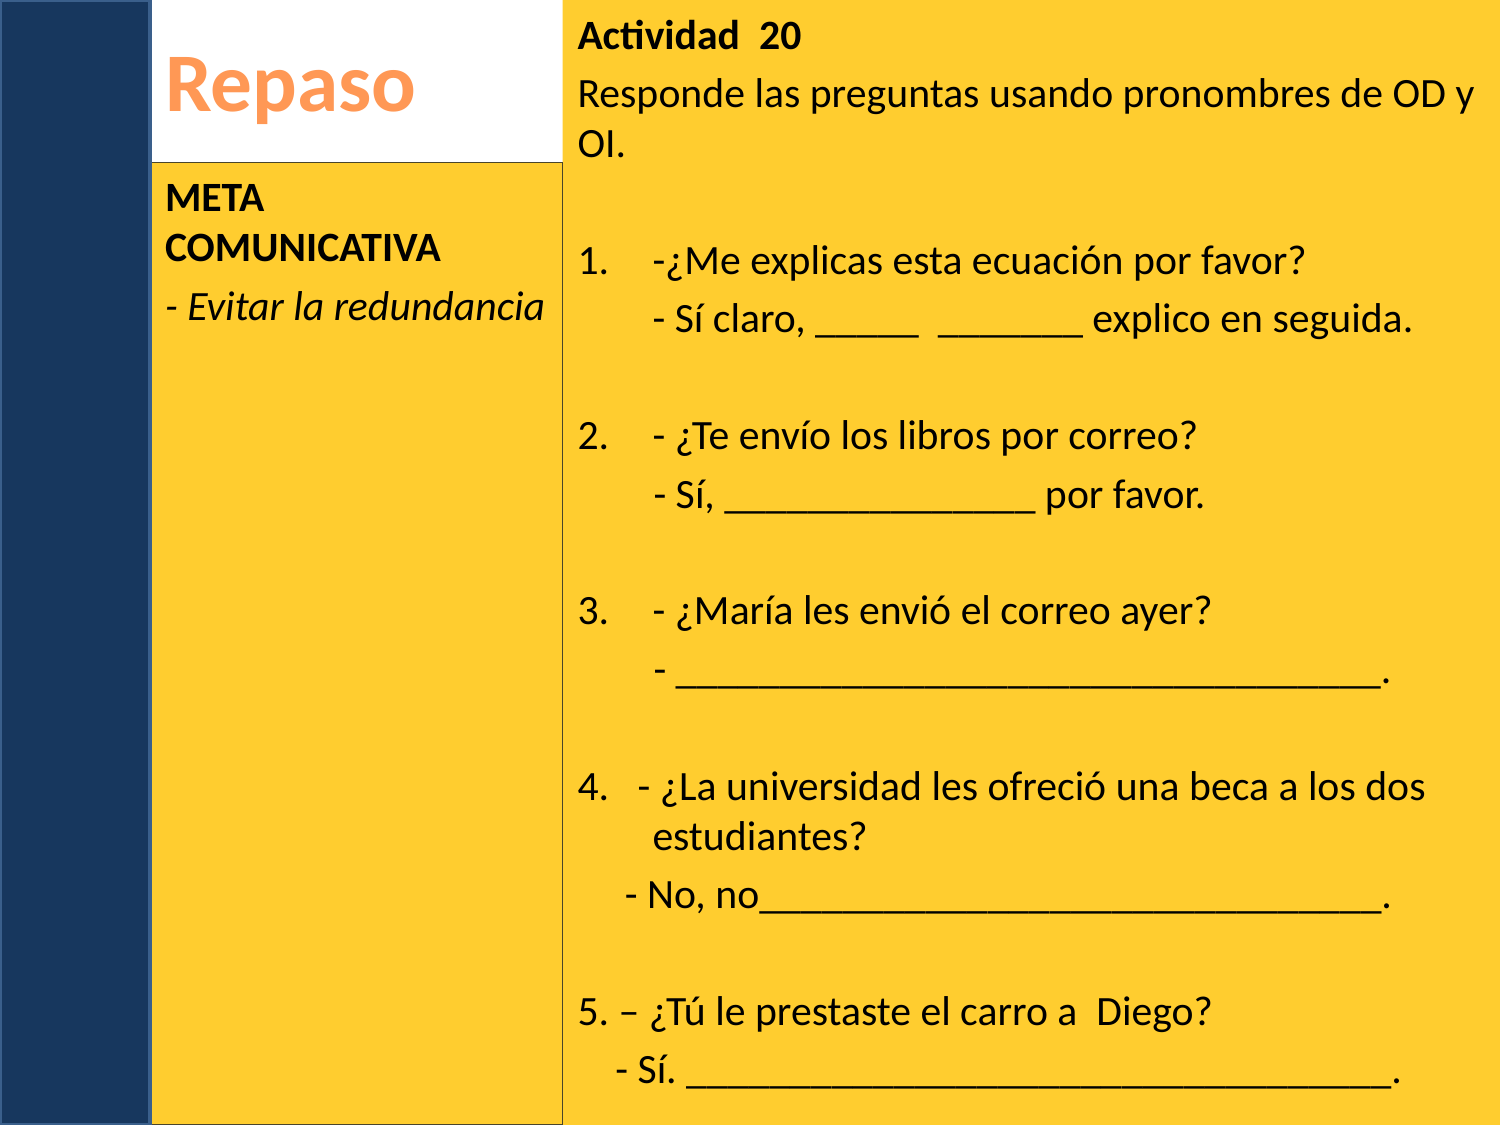

# Repaso
Actividad  20
Responde las preguntas usando pronombres de OD y OI.

-¿Me explicas esta ecuación por favor?
	- Sí claro, _____  _______ explico en seguida.

- ¿Te envío los libros por correo?
        - Sí, _______________ por favor.

- ¿María les envió el correo ayer?
        - __________________________________.

4.   - ¿La universidad les ofreció una beca a los dos estudiantes?
     - No, no______________________________.

5. – ¿Tú le prestaste el carro a  Diego?
    - Sí. __________________________________.

Meta comunicativa
- Evitar la redundancia